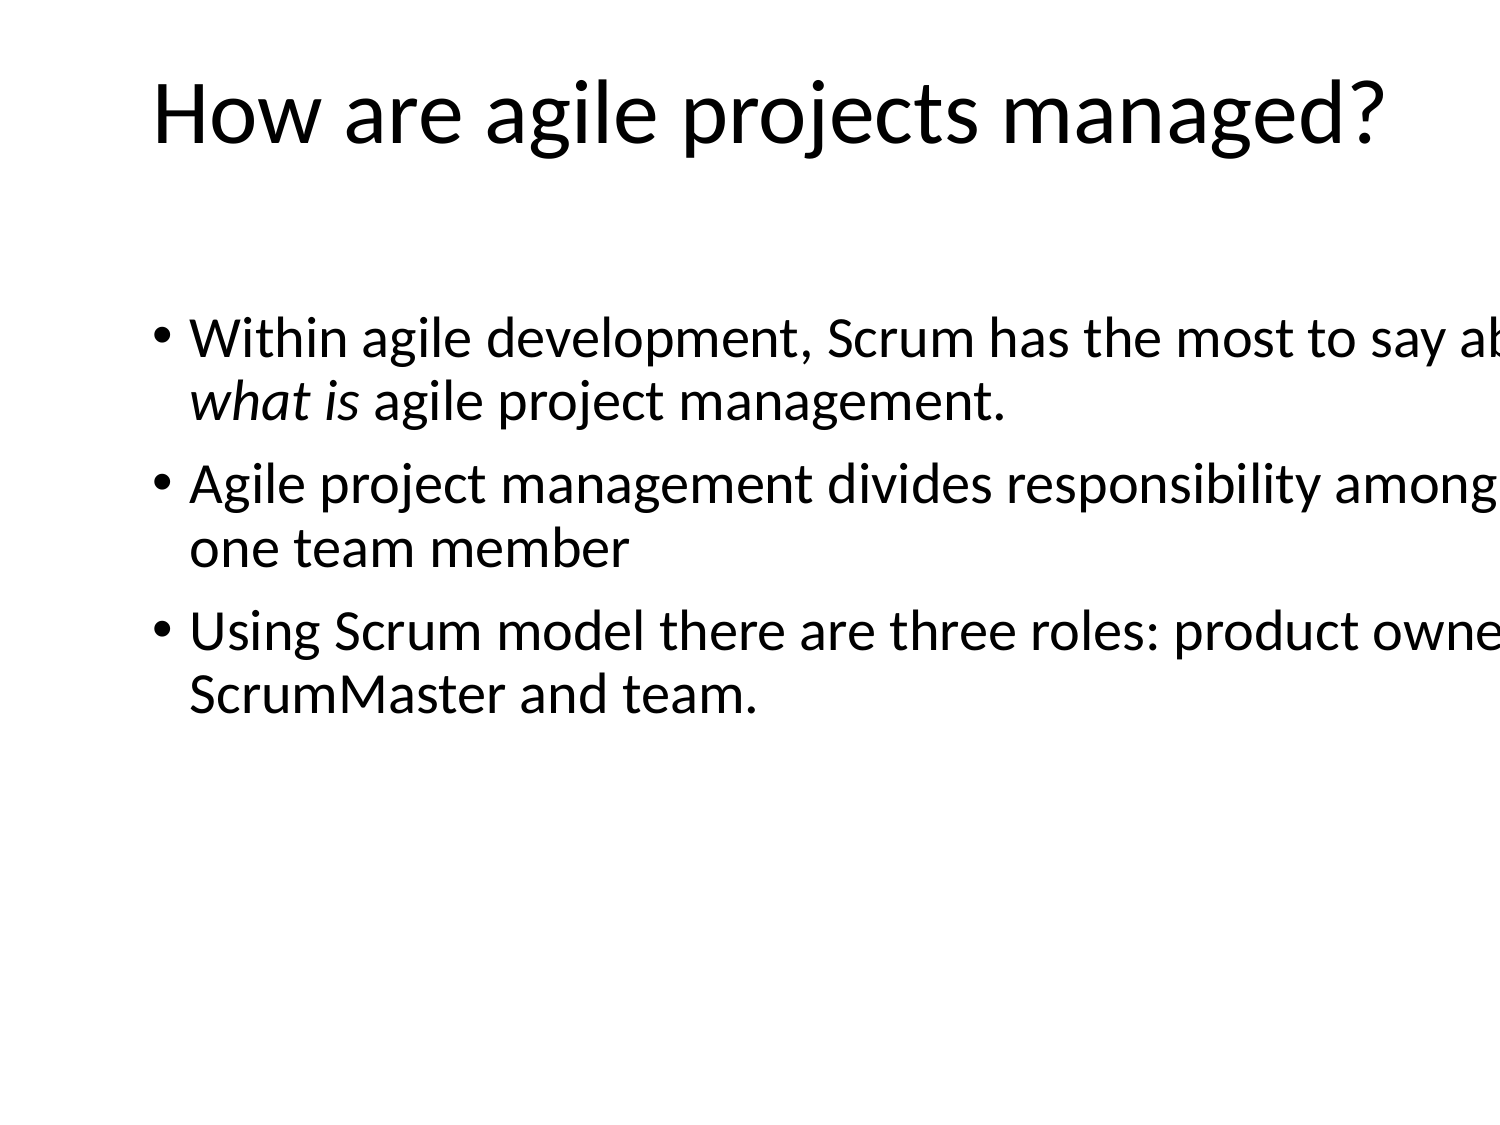

# How are agile projects managed?
Within agile development, Scrum has the most to say about exactly what is agile project management.
Agile project management divides responsibility among more than one team member
Using Scrum model there are three roles: product owner, ScrumMaster and team.